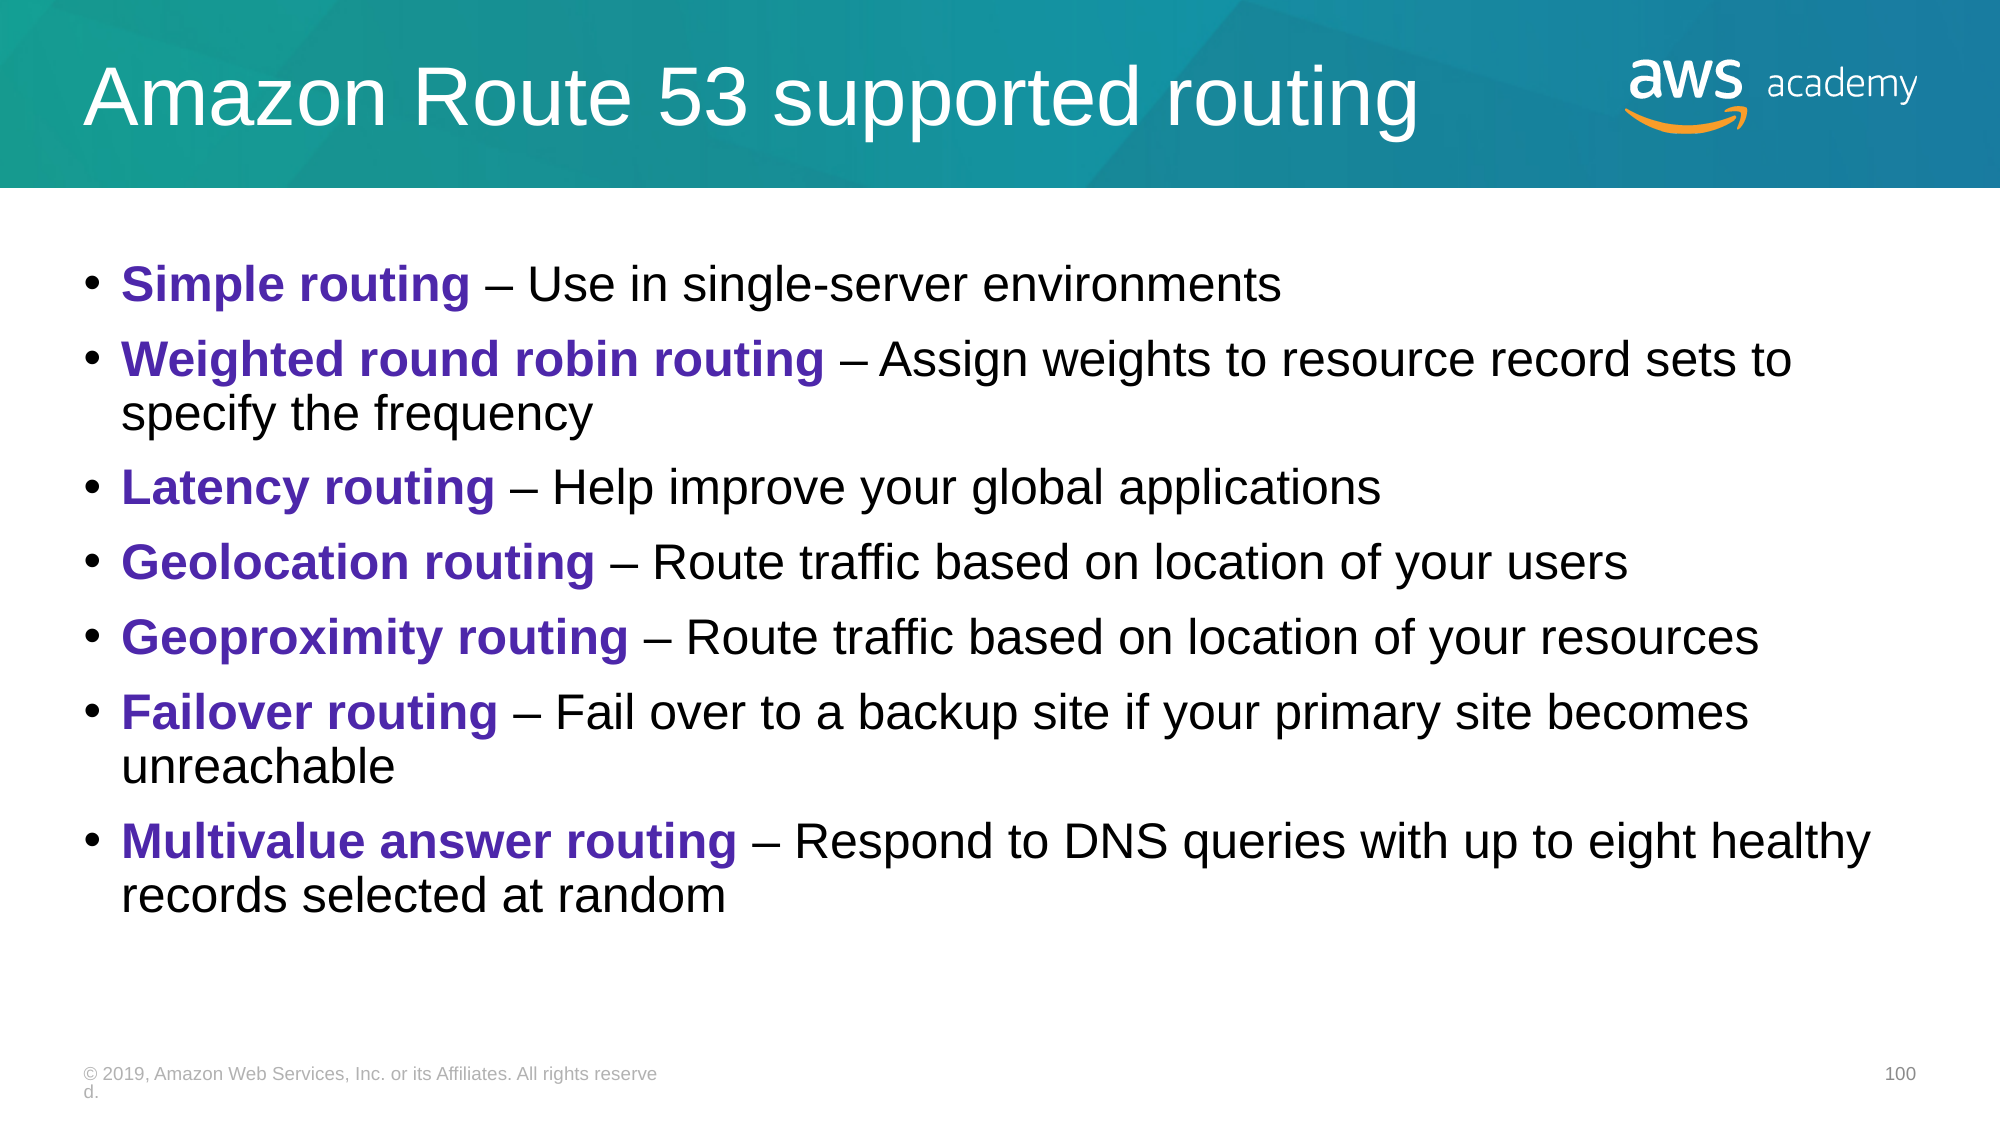

# Amazon Route 53 supported routing
Simple routing – Use in single-server environments
Weighted round robin routing – Assign weights to resource record sets to specify the frequency
Latency routing – Help improve your global applications
Geolocation routing – Route traffic based on location of your users
Geoproximity routing – Route traffic based on location of your resources
Failover routing – Fail over to a backup site if your primary site becomes unreachable
Multivalue answer routing – Respond to DNS queries with up to eight healthy records selected at random

© 2019, Amazon Web Services, Inc. or its Affiliates. All rights reserved.
100